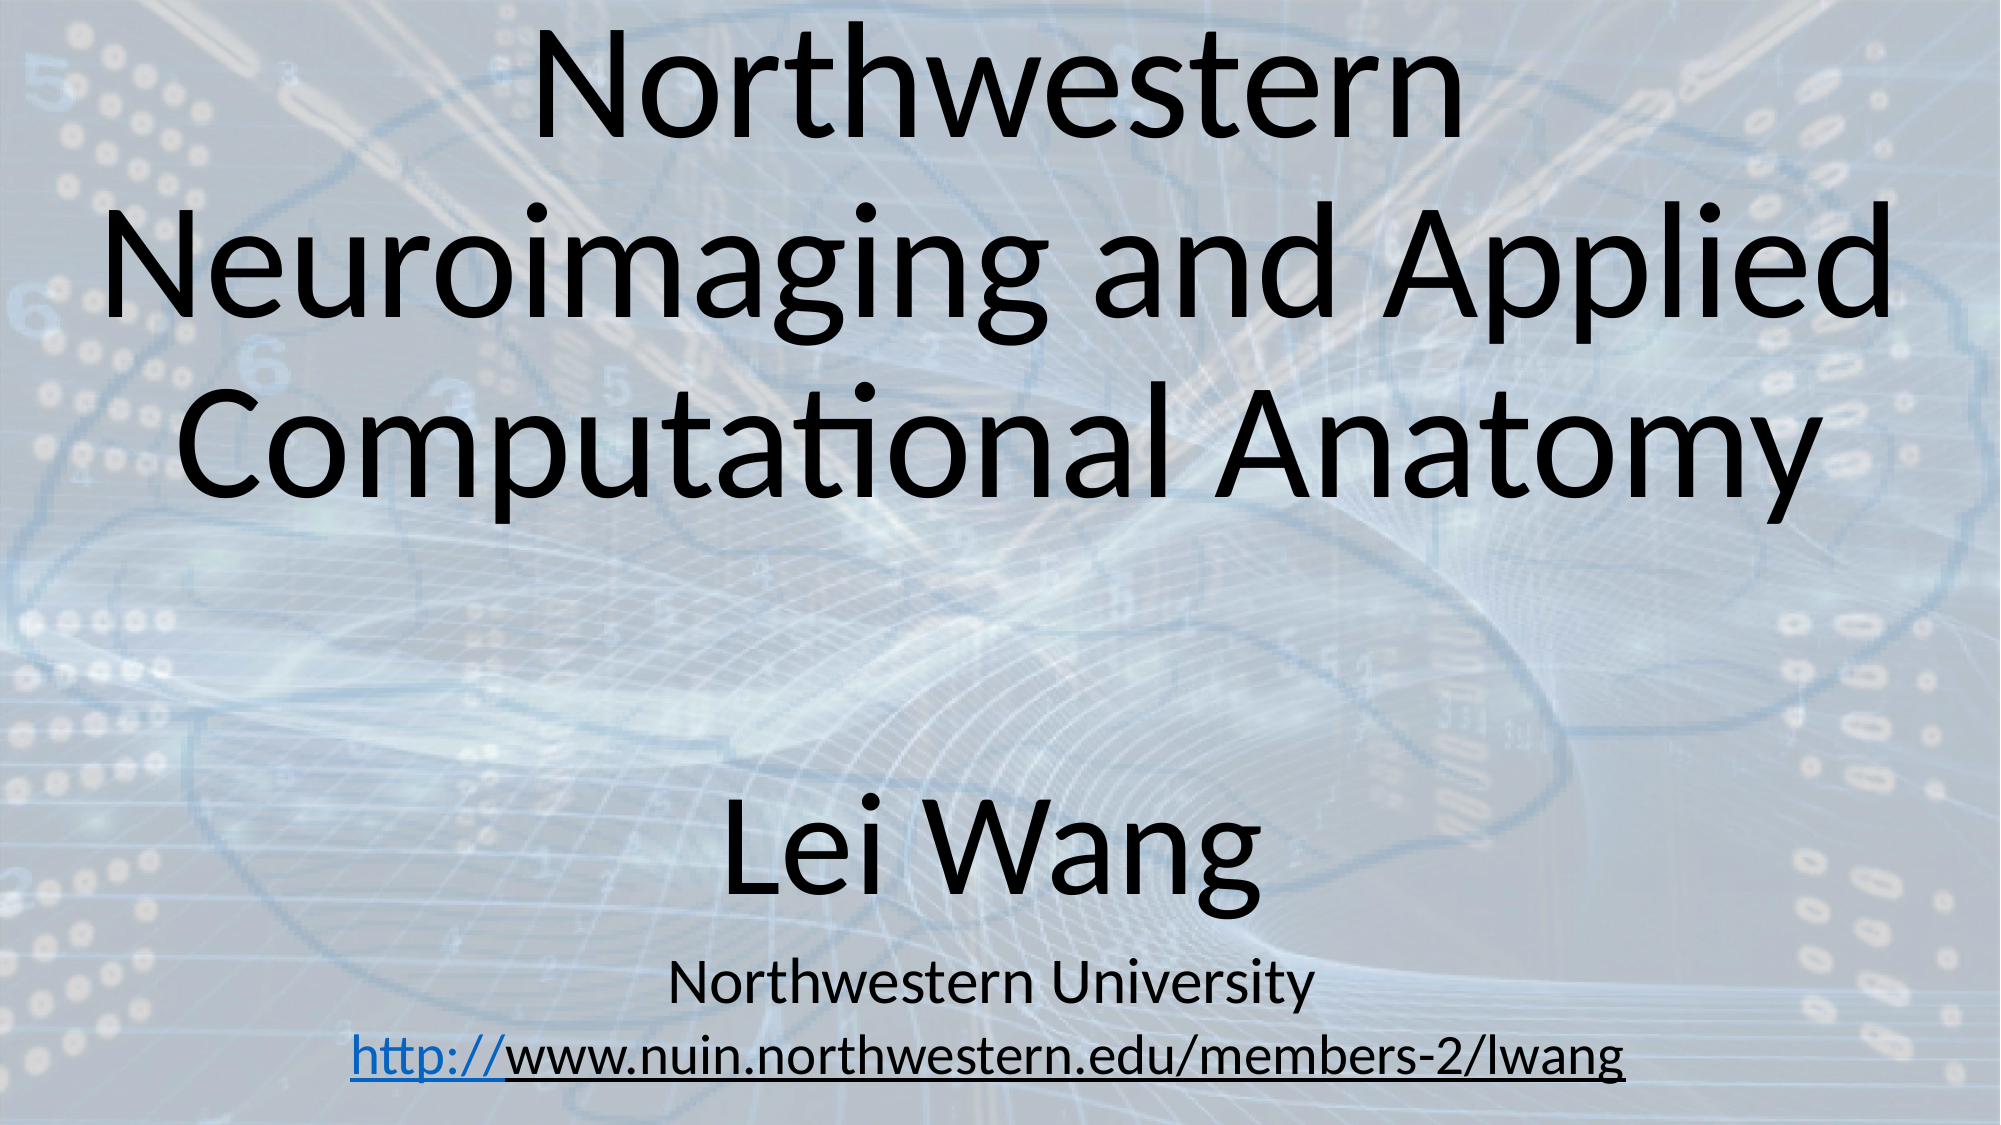

# Northwestern Neuroimaging and Applied Computational Anatomy

Lei Wang
Northwestern University
http://www.nuin.northwestern.edu/members-2/lwang